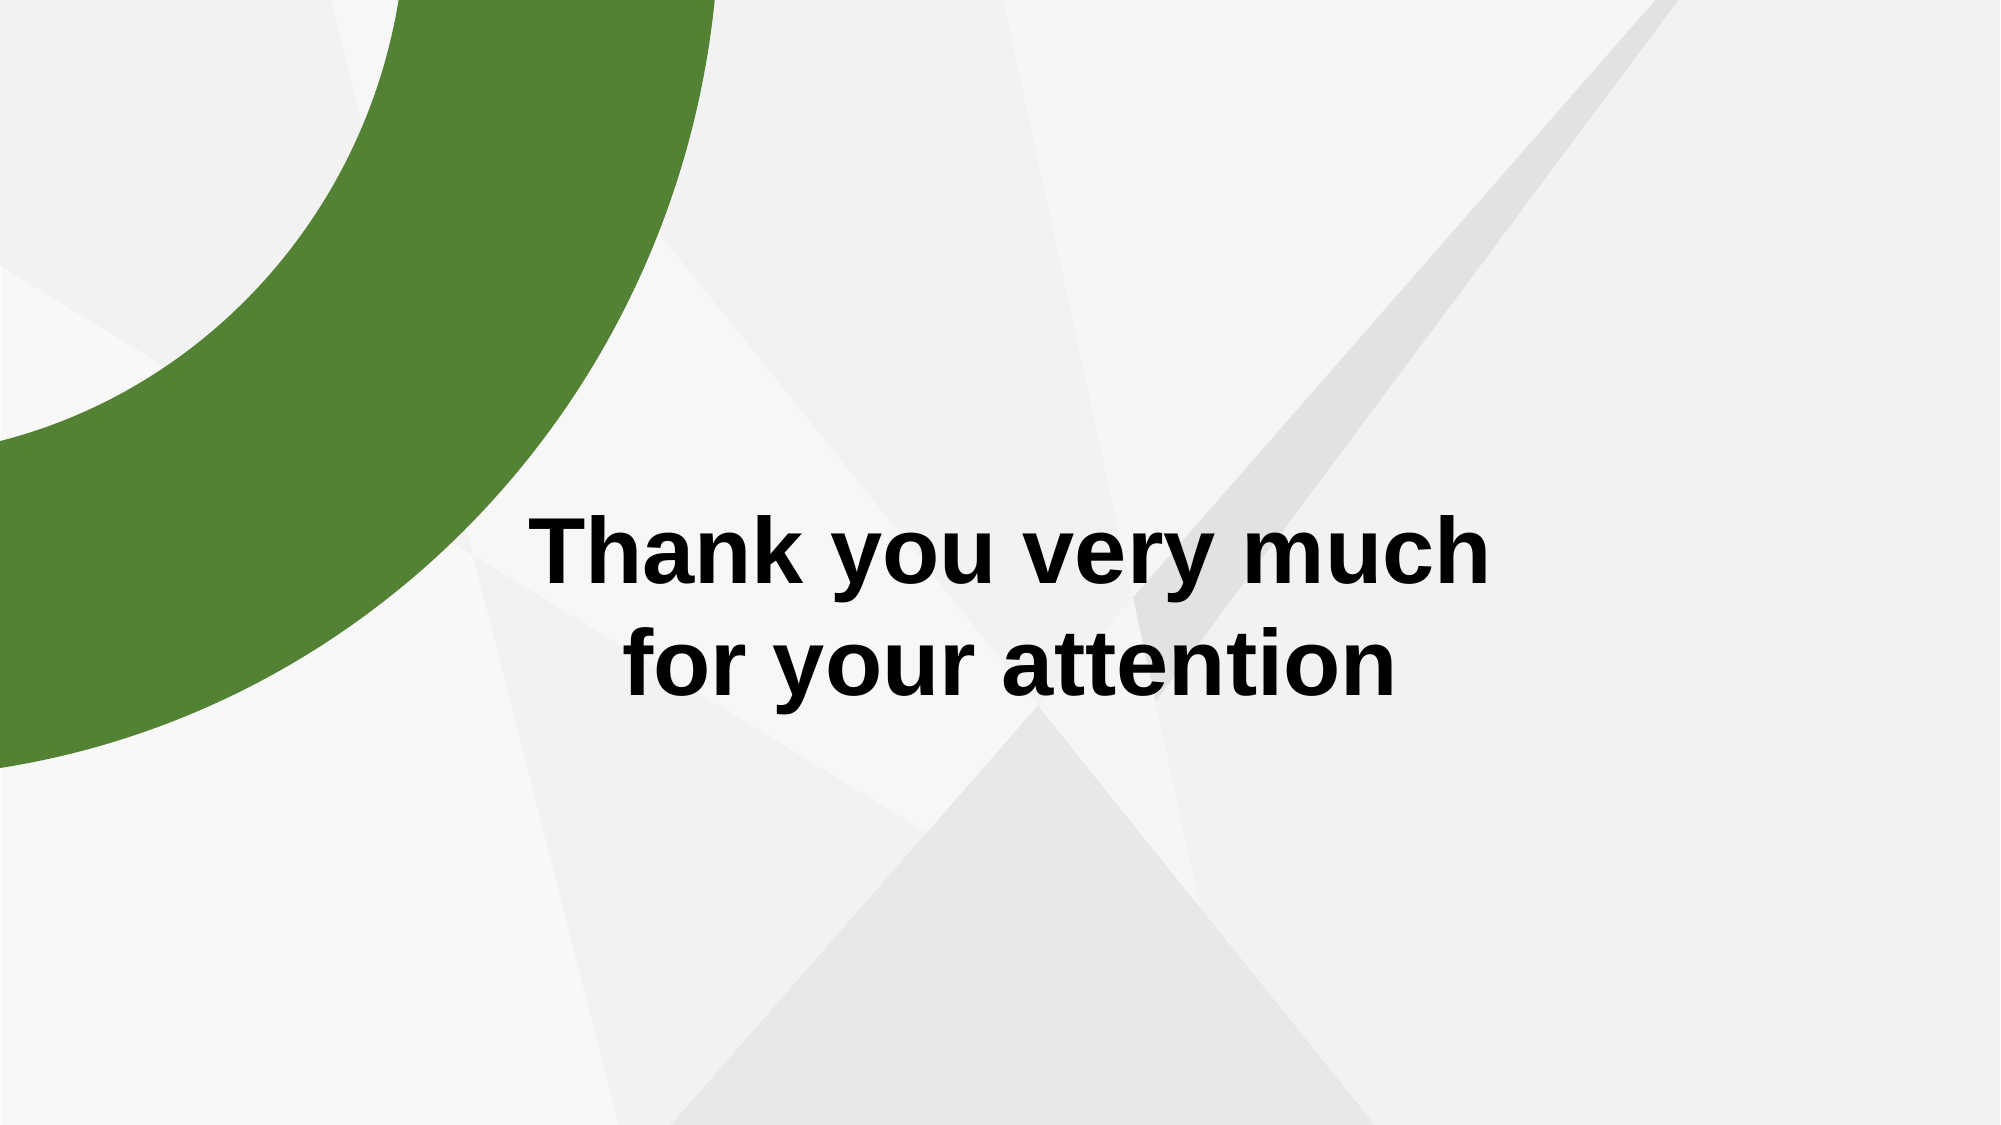

Thank you very much
for your attention